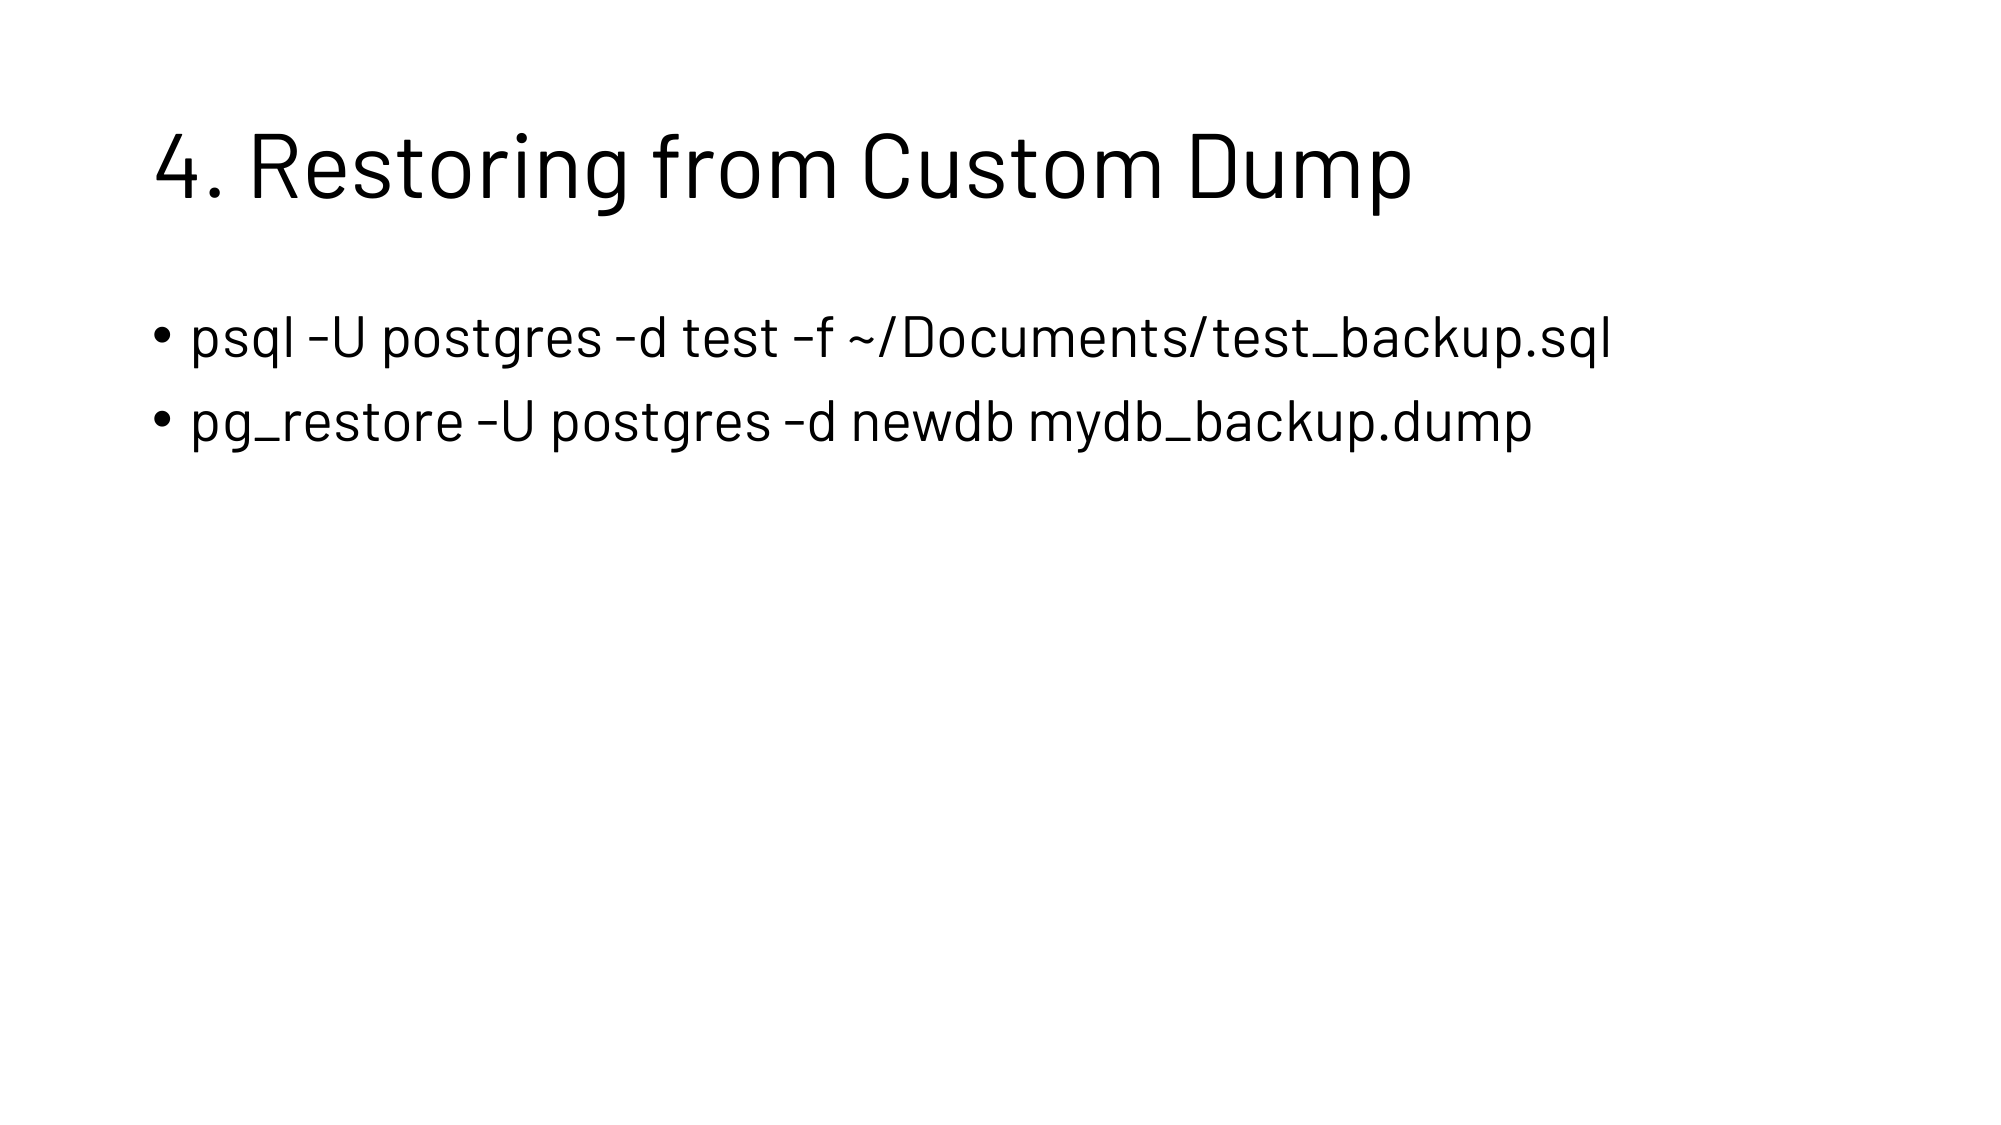

# 4. Restoring from Custom Dump
psql -U postgres -d test -f ~/Documents/test_backup.sql
pg_restore -U postgres -d newdb mydb_backup.dump